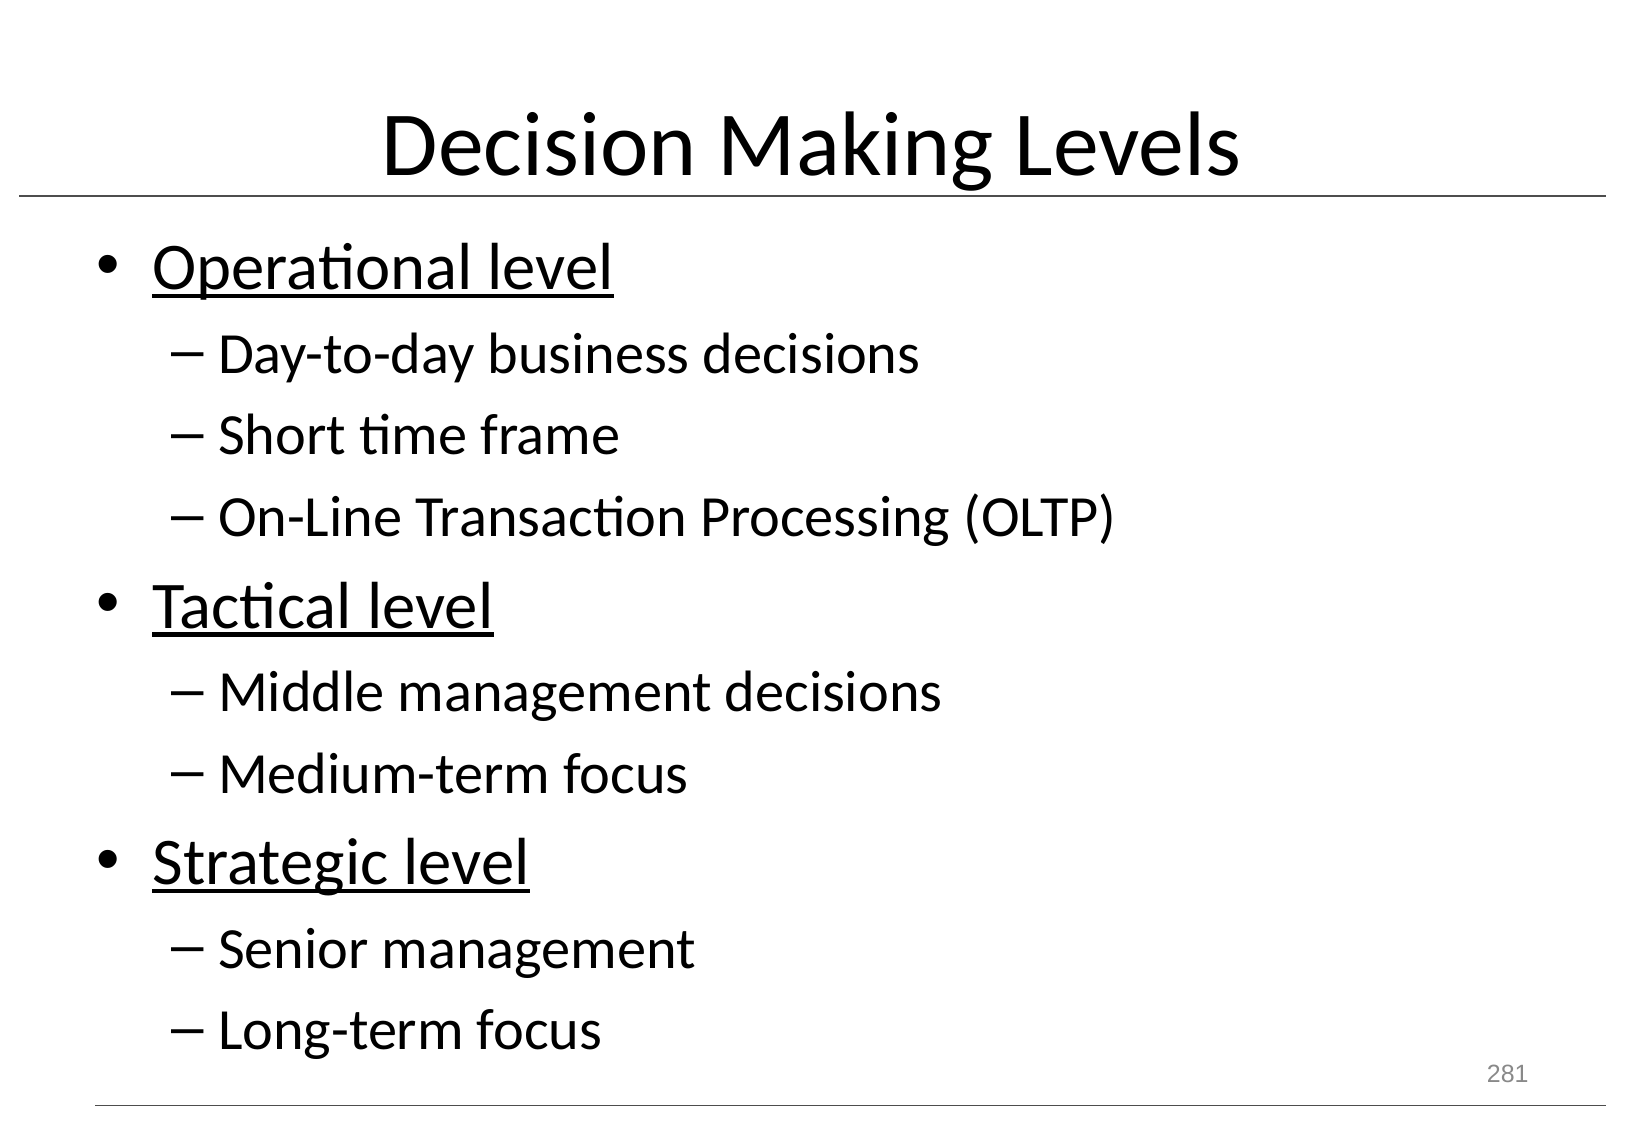

# Decision Making Levels
Operational level
Day-to-day business decisions
Short time frame
On-Line Transaction Processing (OLTP)
Tactical level
Middle management decisions
Medium-term focus
Strategic level
Senior management
Long-term focus
281